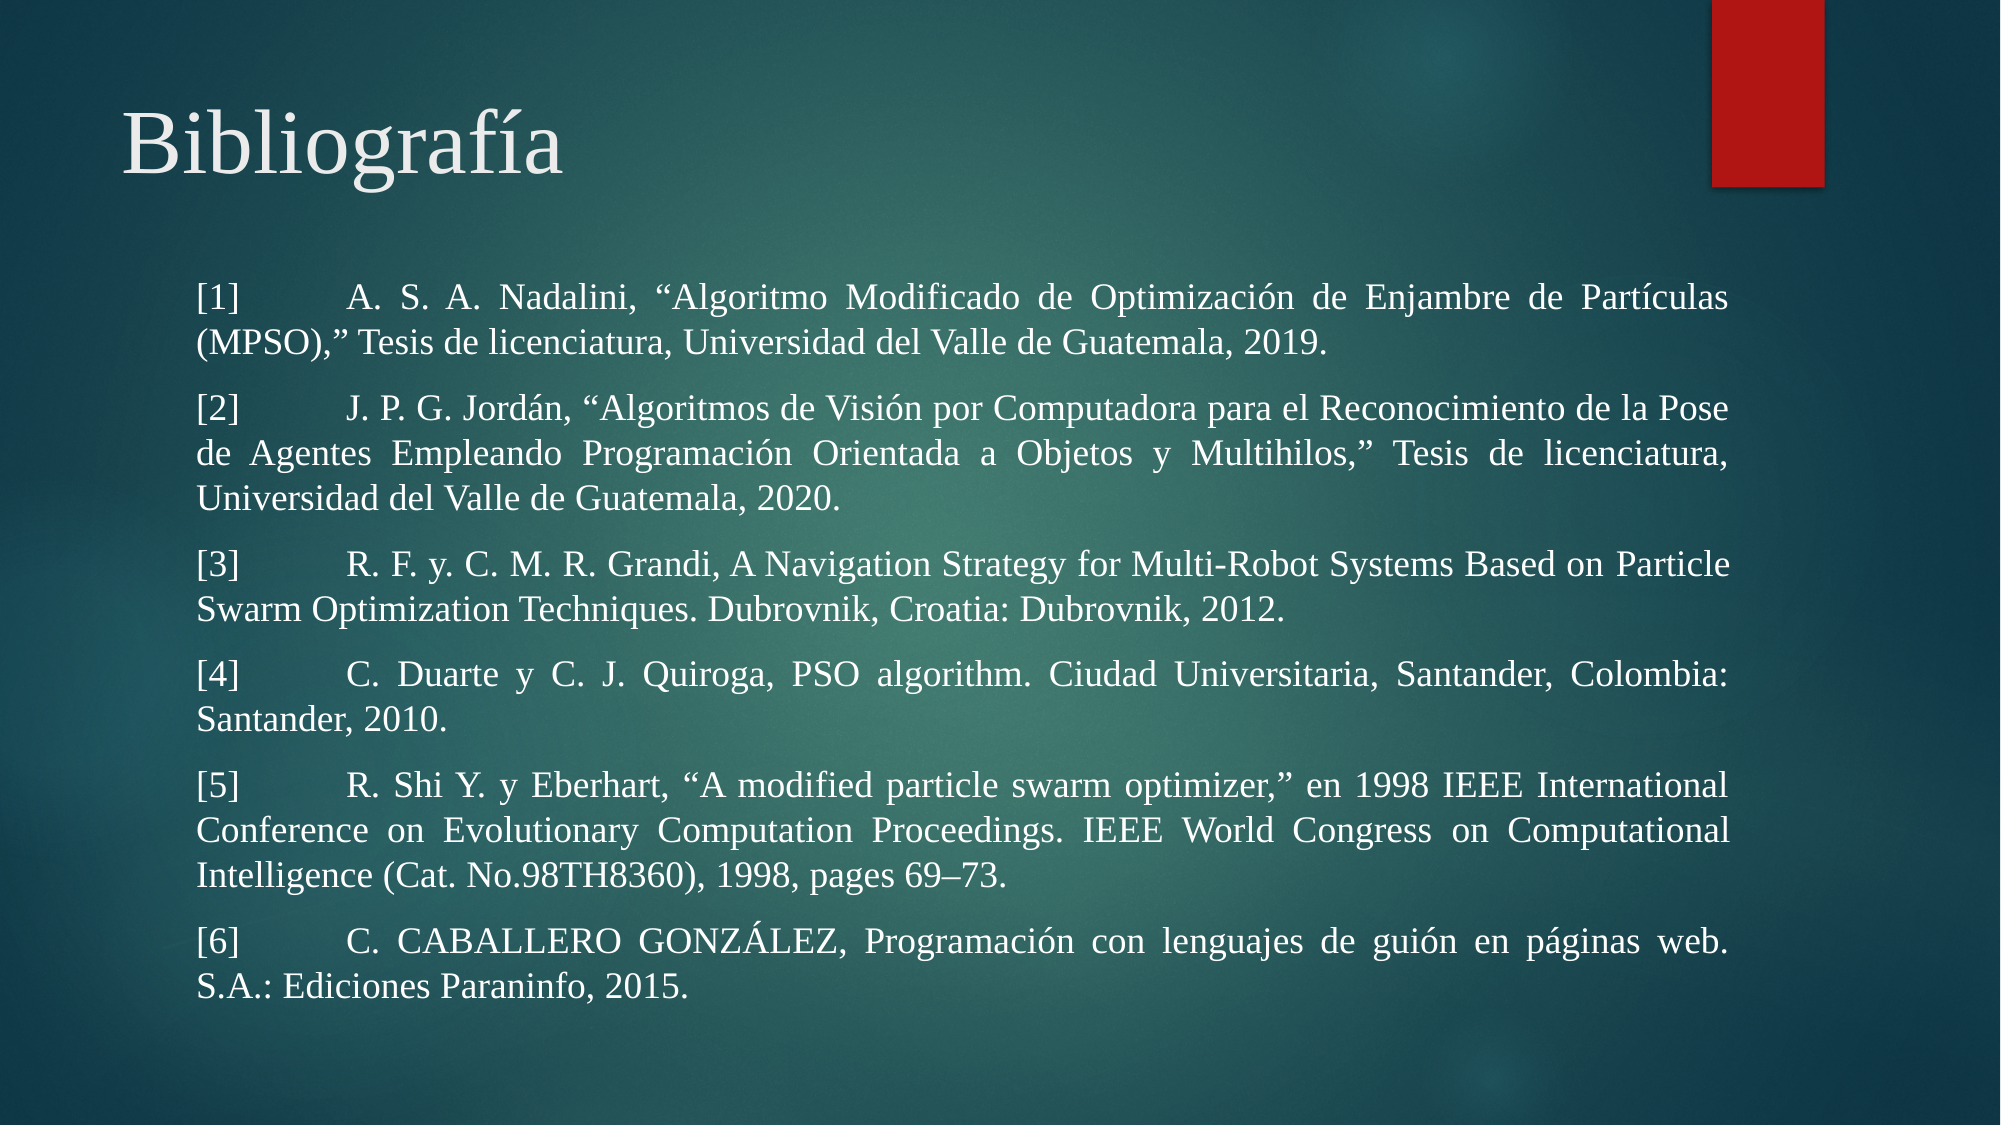

# Bibliografía
[1]	A. S. A. Nadalini, “Algoritmo Modificado de Optimización de Enjambre de Partículas (MPSO),” Tesis de licenciatura, Universidad del Valle de Guatemala, 2019.
[2]	J. P. G. Jordán, “Algoritmos de Visión por Computadora para el Reconocimiento de la Pose de Agentes Empleando Programación Orientada a Objetos y Multihilos,” Tesis de licenciatura, Universidad del Valle de Guatemala, 2020.
[3]	R. F. y. C. M. R. Grandi, A Navigation Strategy for Multi-Robot Systems Based on Particle Swarm Optimization Techniques. Dubrovnik, Croatia: Dubrovnik, 2012.
[4]	C. Duarte y C. J. Quiroga, PSO algorithm. Ciudad Universitaria, Santander, Colombia: Santander, 2010.
[5]	R. Shi Y. y Eberhart, “A modified particle swarm optimizer,” en 1998 IEEE International Conference on Evolutionary Computation Proceedings. IEEE World Congress on Computational Intelligence (Cat. No.98TH8360), 1998, pages 69–73.
[6]	C. CABALLERO GONZÁLEZ, Programación con lenguajes de guión en páginas web. S.A.: Ediciones Paraninfo, 2015.